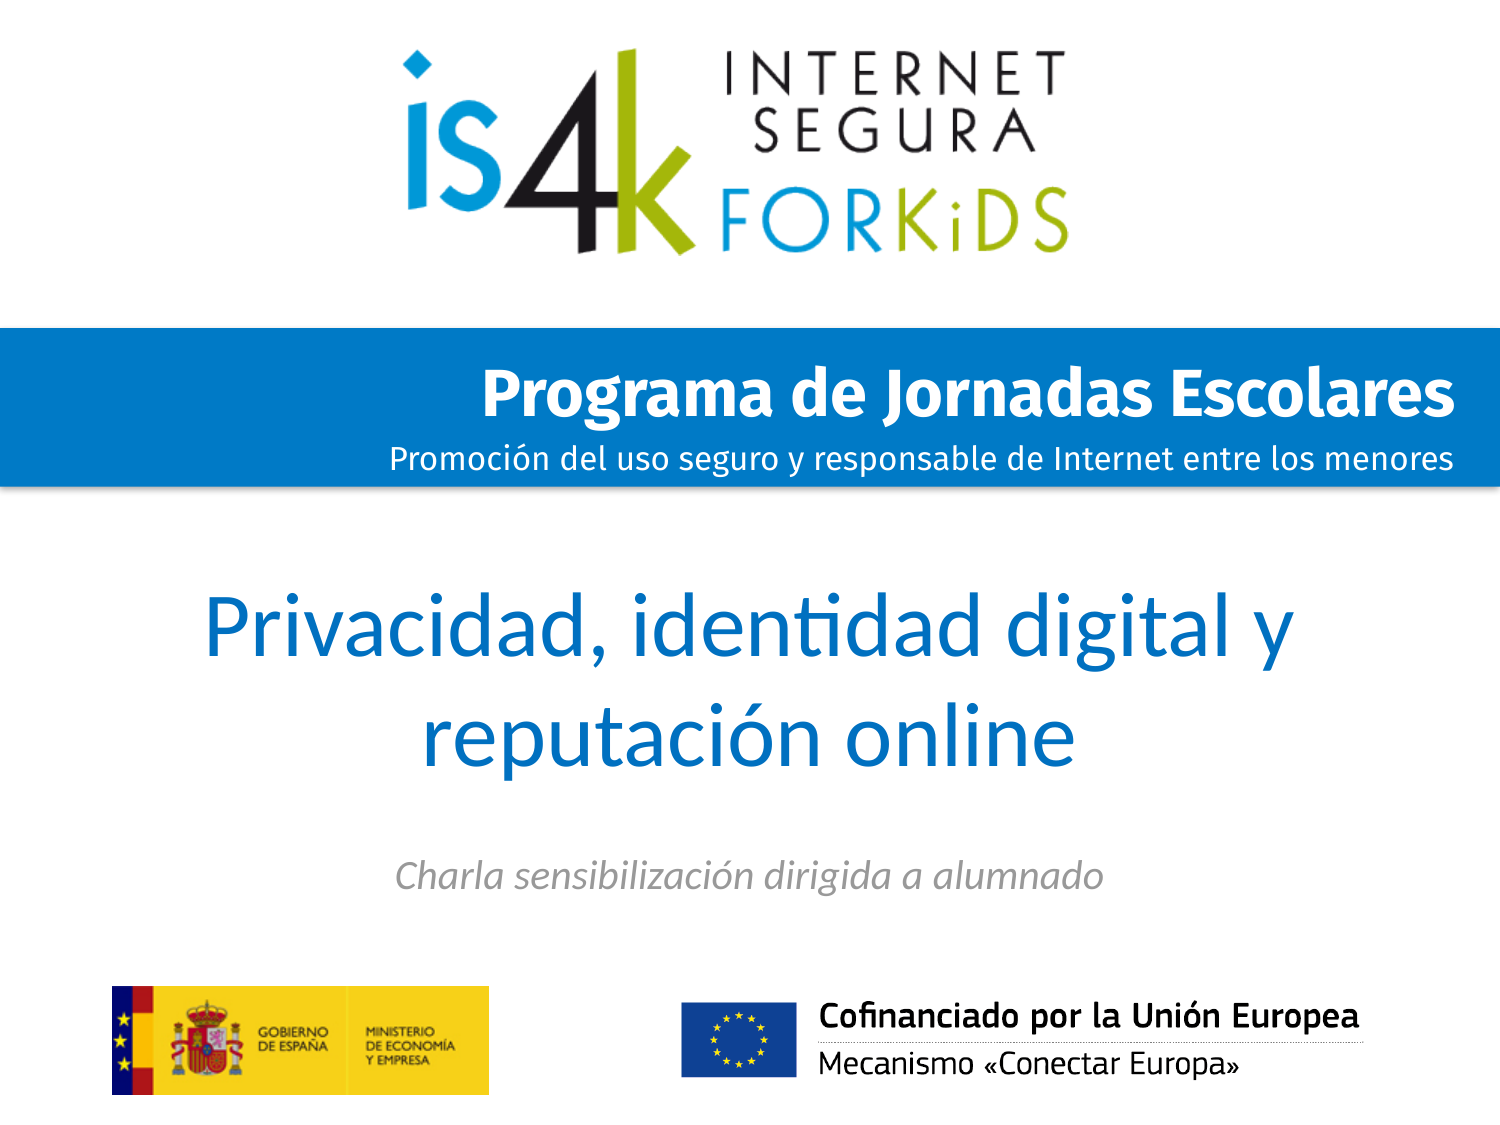

# Privacidad, identidad digital y reputación online
Charla sensibilización dirigida a alumnado